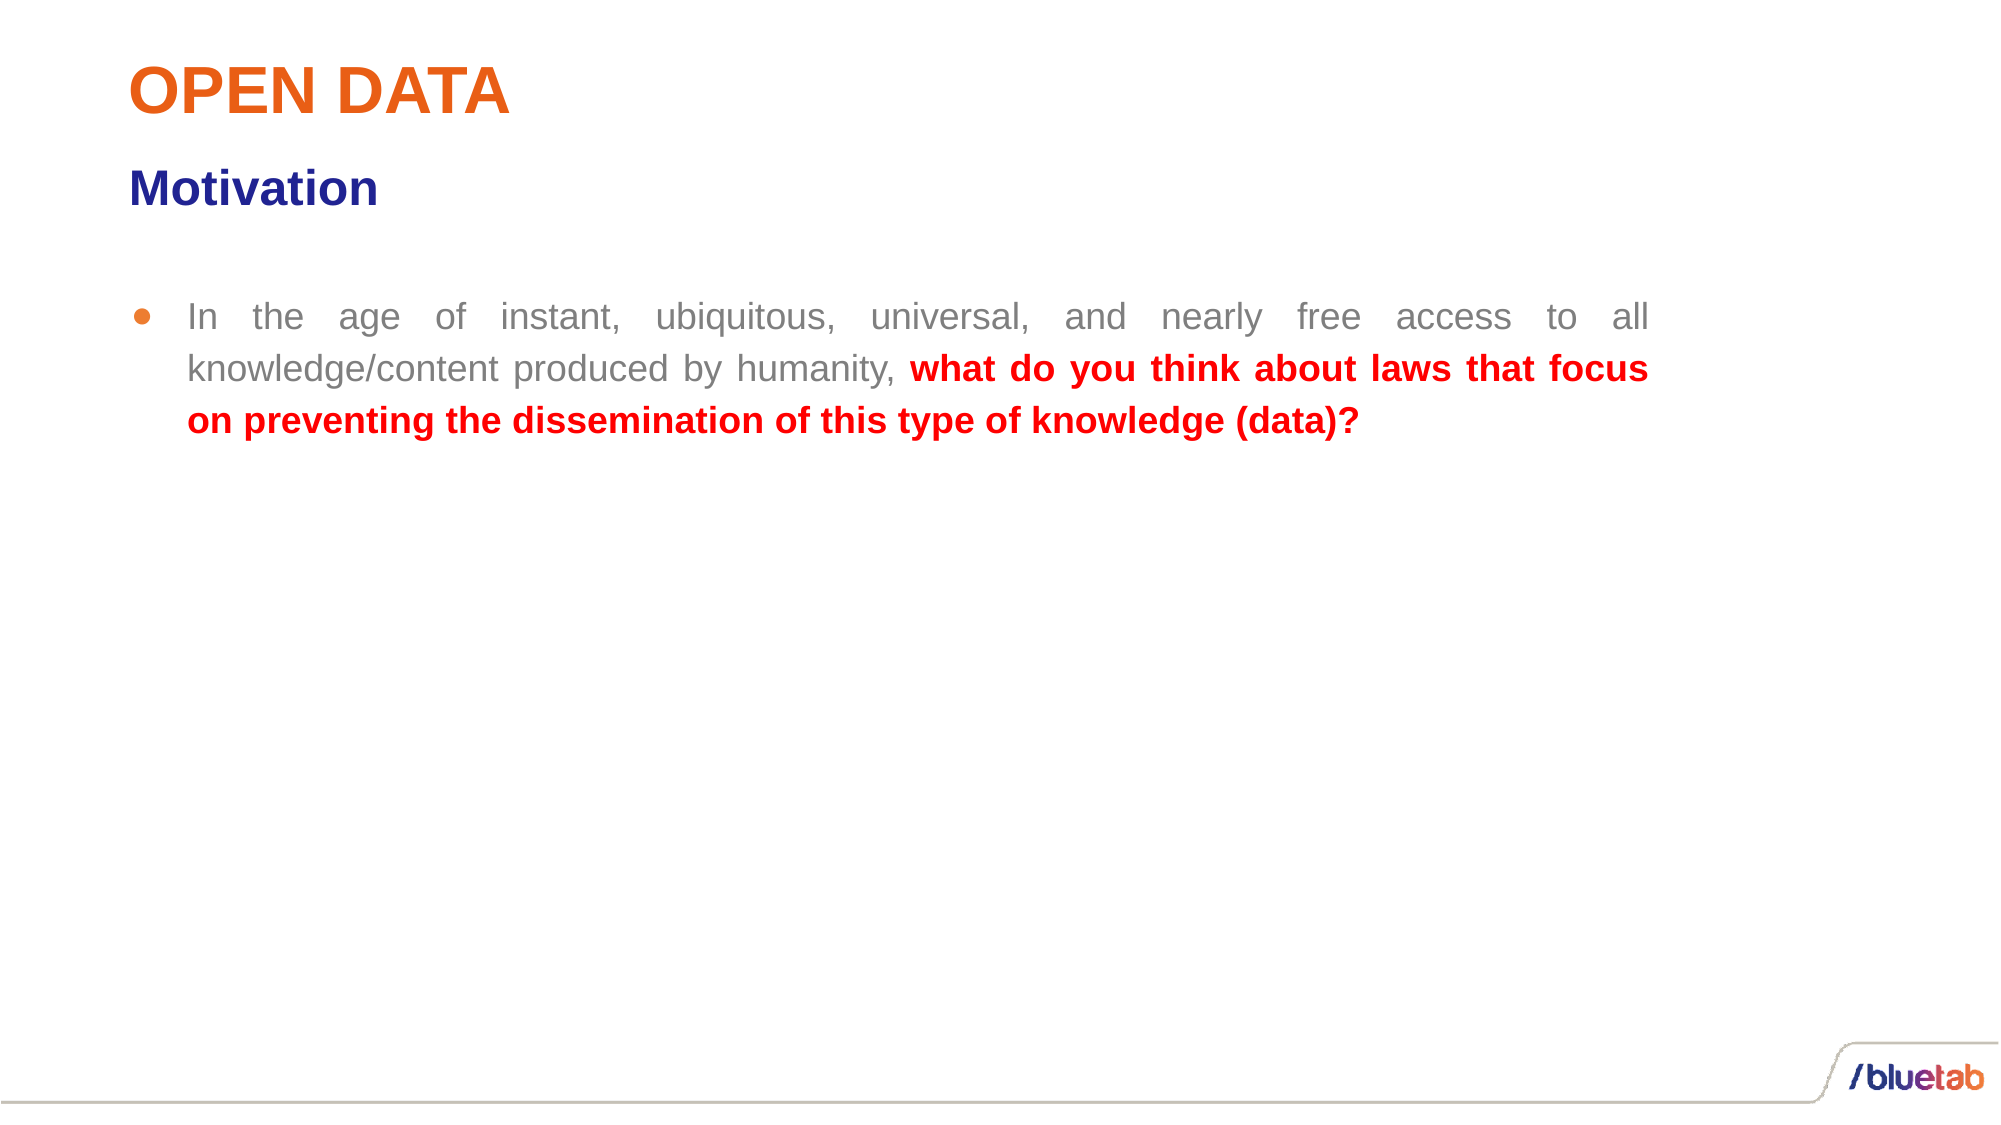

# OPEN DATA
Motivation

In the age of instant, ubiquitous, universal, and nearly free access to all knowledge/content produced by humanity, what do you think about laws that focus on preventing the dissemination of this type of knowledge (data)?